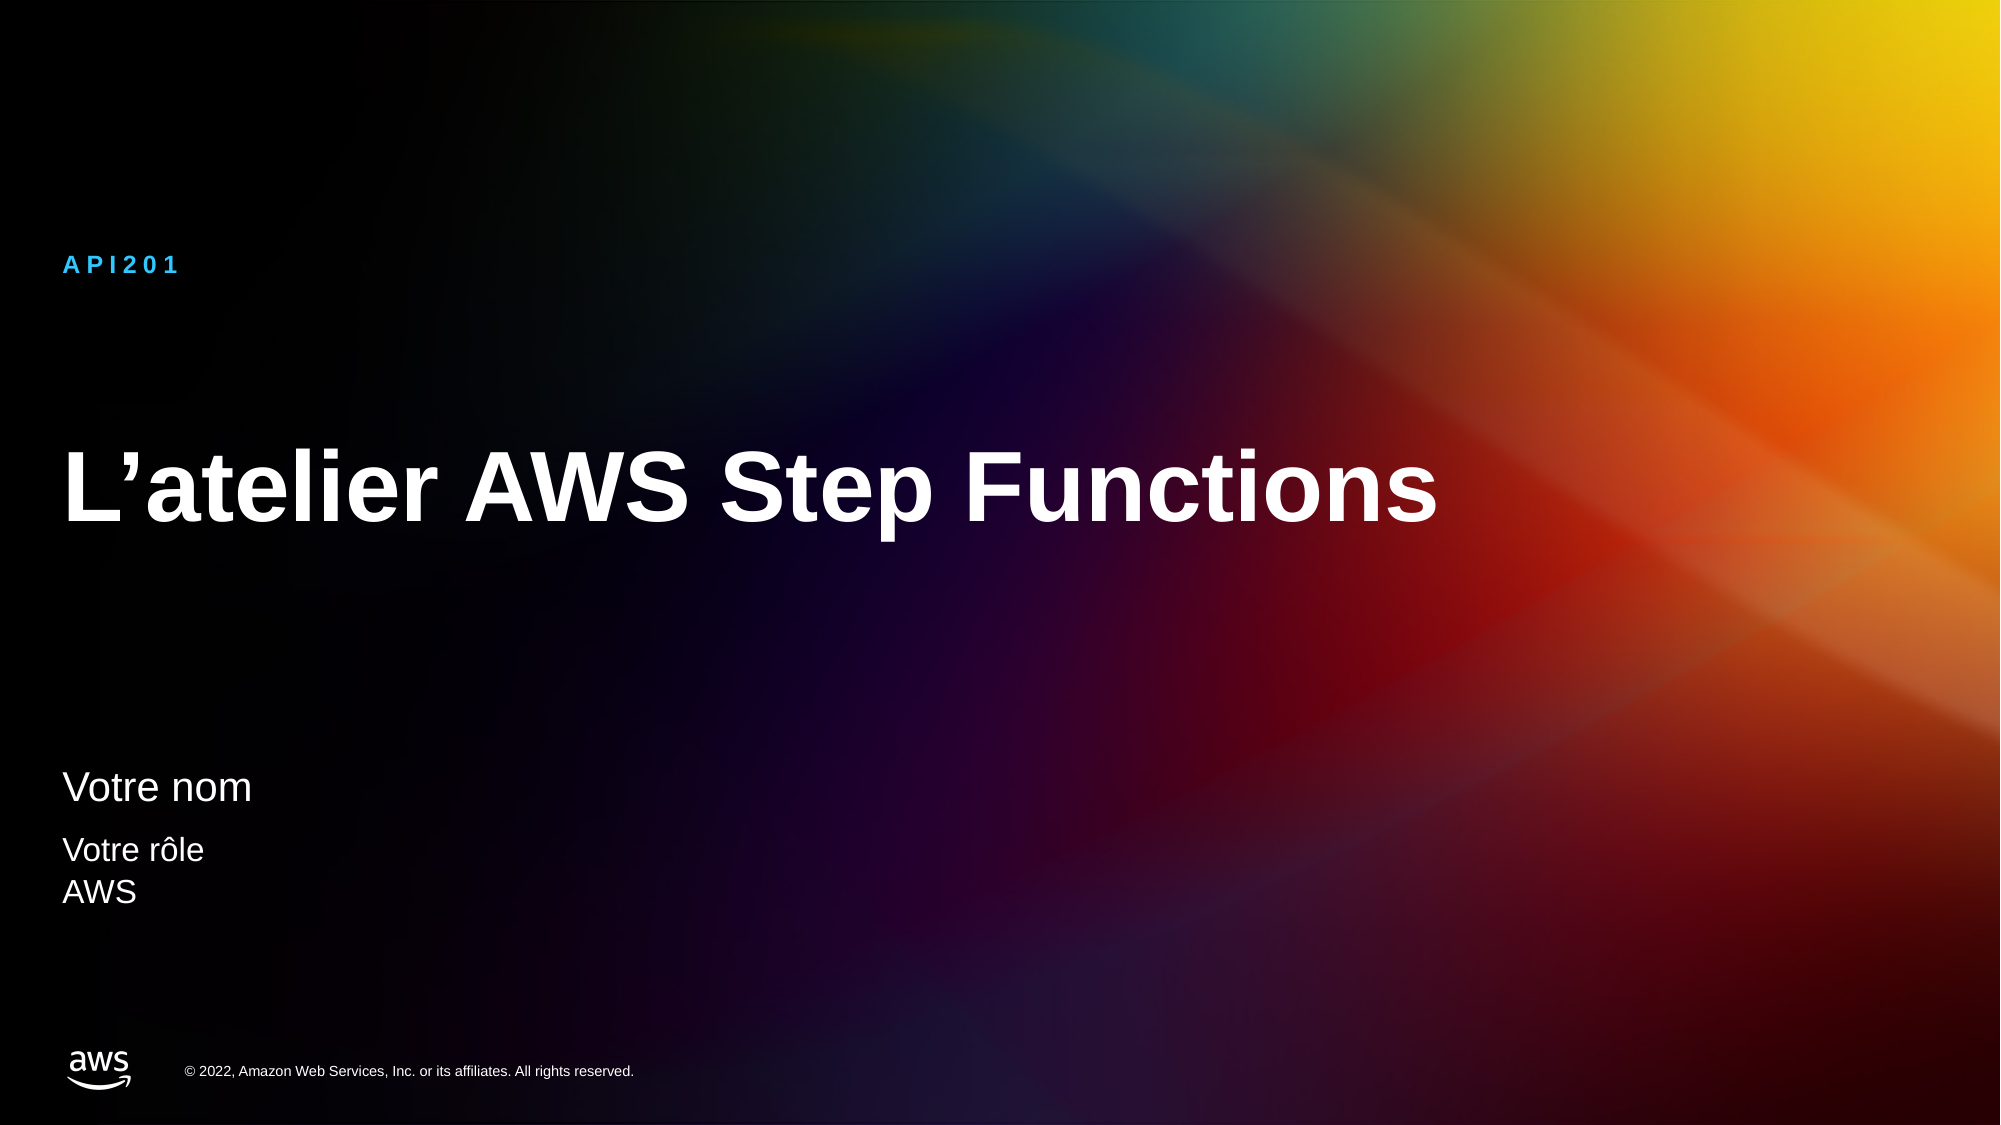

API201

# L’atelier AWS Step Functions
Votre nom
Votre rôle
AWS